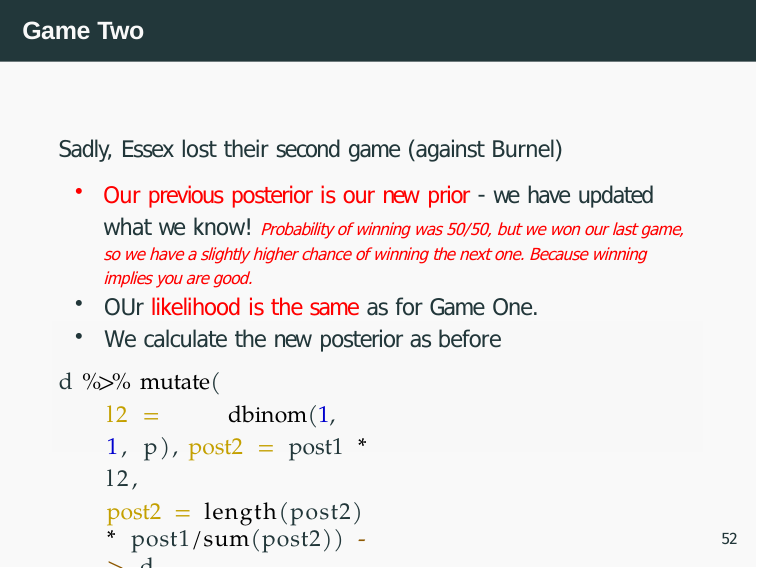

# Game Two
Sadly, Essex lost their second game (against Burnel)
Our previous posterior is our new prior - we have updated what we know! Probability of winning was 50/50, but we won our last game, so we have a slightly higher chance of winning the next one. Because winning implies you are good.
OUr likelihood is the same as for Game One.
We calculate the new posterior as before
d %>% mutate(
l2 =	dbinom(1, 1, p), post2 = post1 * l2,
post2 = length(post2) * post1/sum(post2)) -> d

52